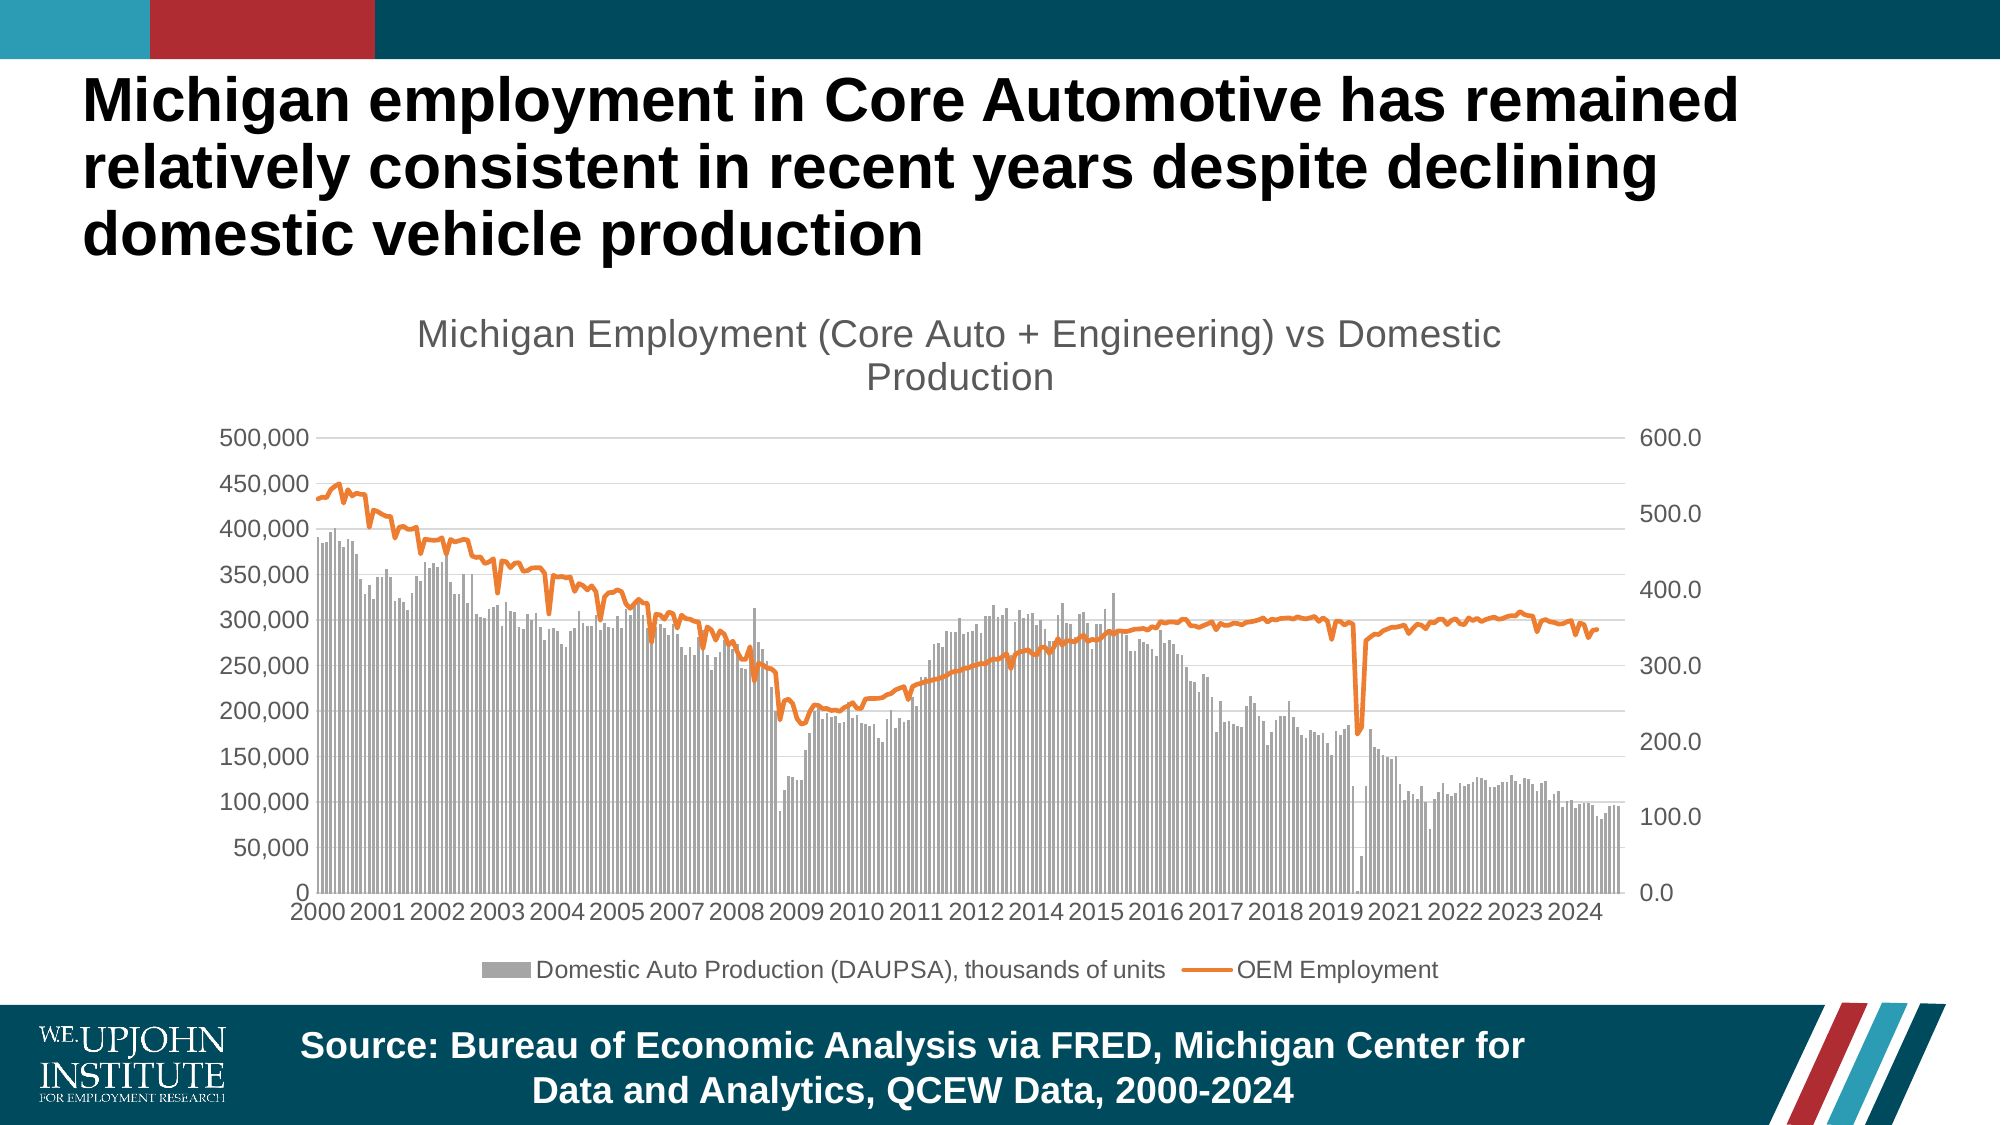

# Michigan employment in Core Automotive has remained relatively consistent in recent years despite declining domestic vehicle production

### Chart: Michigan Employment (Core Auto + Engineering) vs Domestic Production

| Category | Domestic Auto Production (DAUPSA), thousands of units | OEM Employment |
|---|---|---|
| 2000 | 469.3 | 432949.0 |
| 2000 | 461.2 | 434966.0 |
| 2000 | 462.3 | 434368.0 |
| 2000 | 475.4 | 443184.0 |
| 2000 | 481.2 | 446992.0 |
| 2000 | 464.0 | 449779.0 |
| 2000 | 455.3 | 428420.0 |
| 2000 | 466.3 | 443189.0 |
| 2000 | 464.1 | 436206.0 |
| 2000 | 445.8 | 439421.0 |
| 2000 | 413.1 | 438028.0 |
| 2000 | 393.2 | 437812.0 |
| 2001 | 405.9 | 401779.0 |
| 2001 | 387.5 | 420865.0 |
| 2001 | 416.0 | 419016.0 |
| 2001 | 416.0 | 416077.0 |
| 2001 | 427.2 | 413824.0 |
| 2001 | 415.9 | 413697.0 |
| 2001 | 384.7 | 389931.0 |
| 2001 | 387.8 | 401975.0 |
| 2001 | 382.7 | 402921.0 |
| 2001 | 371.9 | 399641.0 |
| 2001 | 395.3 | 399729.0 |
| 2001 | 417.9 | 402008.0 |
| 2002 | 410.9 | 372633.0 |
| 2002 | 436.3 | 388765.0 |
| 2002 | 428.4 | 388026.0 |
| 2002 | 434.0 | 387613.0 |
| 2002 | 429.0 | 387742.0 |
| 2002 | 435.7 | 390321.0 |
| 2002 | 451.6 | 372290.0 |
| 2002 | 409.2 | 388529.0 |
| 2002 | 393.9 | 385760.0 |
| 2002 | 394.1 | 387017.0 |
| 2002 | 419.4 | 388544.0 |
| 2002 | 381.3 | 387912.0 |
| 2003 | 420.4 | 370379.0 |
| 2003 | 367.3 | 368675.0 |
| 2003 | 363.1 | 369356.0 |
| 2003 | 362.3 | 362037.0 |
| 2003 | 373.8 | 363777.0 |
| 2003 | 376.4 | 367317.0 |
| 2003 | 378.8 | 329542.0 |
| 2003 | 351.4 | 365092.0 |
| 2003 | 383.0 | 364050.0 |
| 2003 | 370.6 | 357495.0 |
| 2003 | 370.2 | 362387.0 |
| 2003 | 350.6 | 363024.0 |
| 2004 | 348.1 | 353482.0 |
| 2004 | 367.0 | 354289.0 |
| 2004 | 359.4 | 357214.0 |
| 2004 | 368.3 | 357401.0 |
| 2004 | 350.2 | 357464.0 |
| 2004 | 333.5 | 351167.0 |
| 2004 | 347.0 | 306709.0 |
| 2004 | 349.2 | 349113.0 |
| 2004 | 345.4 | 347110.0 |
| 2004 | 328.2 | 347861.0 |
| 2004 | 324.1 | 346325.0 |
| 2004 | 345.3 | 347249.0 |
| 2005 | 348.5 | 331384.0 |
| 2005 | 370.8 | 339950.0 |
| 2005 | 354.8 | 337755.0 |
| 2005 | 351.5 | 332994.0 |
| 2005 | 350.8 | 337641.0 |
| 2005 | 365.9 | 330954.0 |
| 2005 | 346.5 | 299710.0 |
| 2005 | 354.8 | 325399.0 |
| 2005 | 350.4 | 330094.0 |
| 2005 | 349.3 | 330234.0 |
| 2005 | 364.8 | 333252.0 |
| 2005 | 348.3 | 331103.0 |
| 2006 | 374.5 | 317792.0 |
| 2006 | 366.4 | 312803.0 |
| 2006 | 377.7 | 318082.0 |
| 2006 | 381.7 | 322771.0 |
| 2006 | 366.1 | 318612.0 |
| 2006 | 348.9 | 318404.0 |
| 2006 | 330.8 | 275673.0 |
| 2006 | 350.4 | 306280.0 |
| 2006 | 354.7 | 305646.0 |
| 2006 | 349.4 | 300870.0 |
| 2006 | 339.3 | 308791.0 |
| 2006 | 354.6 | 307098.0 |
| 2007 | 340.5 | 291074.0 |
| 2007 | 324.3 | 305396.0 |
| 2007 | 313.6 | 301590.0 |
| 2007 | 323.8 | 300855.0 |
| 2007 | 313.1 | 298554.0 |
| 2007 | 336.7 | 297780.0 |
| 2007 | 346.0 | 268468.0 |
| 2007 | 312.6 | 292487.0 |
| 2007 | 293.6 | 289048.0 |
| 2007 | 310.2 | 277783.0 |
| 2007 | 317.7 | 288105.0 |
| 2007 | 333.3 | 284315.0 |
| 2008 | 328.6 | 272627.0 |
| 2008 | 320.6 | 276699.0 |
| 2008 | 327.5 | 265354.0 |
| 2008 | 295.4 | 256765.0 |
| 2008 | 295.2 | 256662.0 |
| 2008 | 312.4 | 270657.0 |
| 2008 | 375.4 | 232789.0 |
| 2008 | 330.8 | 252590.0 |
| 2008 | 320.6 | 250698.0 |
| 2008 | 305.2 | 247037.0 |
| 2008 | 270.9 | 246422.0 |
| 2008 | 239.2 | 242178.0 |
| 2009 | 107.5 | 190210.0 |
| 2009 | 135.4 | 211164.0 |
| 2009 | 154.0 | 213006.0 |
| 2009 | 152.8 | 208097.0 |
| 2009 | 148.6 | 191645.0 |
| 2009 | 148.3 | 185584.0 |
| 2009 | 188.6 | 187061.0 |
| 2009 | 210.7 | 199539.0 |
| 2009 | 239.8 | 206766.0 |
| 2009 | 243.8 | 206063.0 |
| 2009 | 228.7 | 202577.0 |
| 2009 | 236.1 | 202752.0 |
| 2010 | 231.5 | 200577.0 |
| 2010 | 232.1 | 201082.0 |
| 2010 | 224.0 | 199692.0 |
| 2010 | 224.4 | 203668.0 |
| 2010 | 251.0 | 205858.0 |
| 2010 | 230.3 | 209274.0 |
| 2010 | 234.5 | 203016.0 |
| 2010 | 223.9 | 202713.0 |
| 2010 | 222.0 | 213205.0 |
| 2010 | 219.0 | 213815.0 |
| 2010 | 221.7 | 213787.0 |
| 2010 | 203.9 | 213853.0 |
| 2011 | 198.9 | 214756.0 |
| 2011 | 229.3 | 217849.0 |
| 2011 | 240.3 | 219218.0 |
| 2011 | 217.1 | 223162.0 |
| 2011 | 230.2 | 225129.0 |
| 2011 | 224.7 | 226806.0 |
| 2011 | 227.9 | 212463.0 |
| 2011 | 257.7 | 226827.0 |
| 2011 | 246.5 | 229279.0 |
| 2011 | 283.6 | 230421.0 |
| 2011 | 284.2 | 232281.0 |
| 2011 | 306.3 | 232937.0 |
| 2012 | 327.1 | 234685.0 |
| 2012 | 328.3 | 235261.0 |
| 2012 | 324.3 | 237241.0 |
| 2012 | 345.2 | 239072.0 |
| 2012 | 343.1 | 242356.0 |
| 2012 | 343.0 | 243660.0 |
| 2012 | 361.4 | 243947.0 |
| 2012 | 340.3 | 246844.0 |
| 2012 | 343.8 | 247070.0 |
| 2012 | 344.6 | 249621.0 |
| 2012 | 353.5 | 250492.0 |
| 2012 | 342.6 | 252317.0 |
| 2013 | 365.2 | 251580.0 |
| 2013 | 364.6 | 255323.0 |
| 2013 | 379.7 | 257129.0 |
| 2013 | 363.1 | 256707.0 |
| 2013 | 365.7 | 259629.0 |
| 2013 | 375.2 | 263027.0 |
| 2013 | 312.6 | 246464.0 |
| 2013 | 357.0 | 262240.0 |
| 2013 | 372.3 | 264788.0 |
| 2013 | 361.6 | 265675.0 |
| 2013 | 367.0 | 267401.0 |
| 2013 | 368.9 | 263056.0 |
| 2014 | 352.3 | 261220.0 |
| 2014 | 359.6 | 269812.0 |
| 2014 | 347.3 | 270185.0 |
| 2014 | 332.2 | 263274.0 |
| 2014 | 331.6 | 269511.0 |
| 2014 | 366.5 | 279571.0 |
| 2014 | 382.3 | 272308.0 |
| 2014 | 355.6 | 277242.0 |
| 2014 | 354.1 | 276881.0 |
| 2014 | 336.9 | 275948.0 |
| 2014 | 367.8 | 280202.0 |
| 2014 | 370.3 | 283279.0 |
| 2015 | 355.9 | 276361.0 |
| 2015 | 320.6 | 278674.0 |
| 2015 | 353.9 | 277663.0 |
| 2015 | 353.9 | 279684.0 |
| 2015 | 374.0 | 284262.0 |
| 2015 | 340.5 | 288138.0 |
| 2015 | 395.1 | 284027.0 |
| 2015 | 348.1 | 288166.0 |
| 2015 | 343.8 | 287772.0 |
| 2015 | 339.4 | 287314.0 |
| 2015 | 318.1 | 288621.0 |
| 2015 | 318.6 | 290027.0 |
| 2016 | 333.9 | 290071.0 |
| 2016 | 330.4 | 290786.0 |
| 2016 | 328.0 | 288714.0 |
| 2016 | 321.6 | 292787.0 |
| 2016 | 311.5 | 290946.0 |
| 2016 | 346.1 | 298467.0 |
| 2016 | 329.5 | 296424.0 |
| 2016 | 332.4 | 297834.0 |
| 2016 | 327.3 | 297919.0 |
| 2016 | 314.4 | 296825.0 |
| 2016 | 312.7 | 300863.0 |
| 2016 | 297.8 | 300600.0 |
| 2017 | 279.3 | 293730.0 |
| 2017 | 278.1 | 293508.0 |
| 2017 | 264.1 | 291746.0 |
| 2017 | 287.9 | 293910.0 |
| 2017 | 283.7 | 295810.0 |
| 2017 | 257.2 | 298065.0 |
| 2017 | 212.1 | 289147.0 |
| 2017 | 252.9 | 296313.0 |
| 2017 | 225.1 | 294020.0 |
| 2017 | 225.8 | 294365.0 |
| 2017 | 222.1 | 296408.0 |
| 2017 | 219.9 | 296159.0 |
| 2018 | 217.8 | 294629.0 |
| 2018 | 246.3 | 297391.0 |
| 2018 | 259.3 | 297912.0 |
| 2018 | 249.4 | 299001.0 |
| 2018 | 233.1 | 300282.0 |
| 2018 | 226.1 | 302375.0 |
| 2018 | 195.0 | 297747.0 |
| 2018 | 212.2 | 300902.0 |
| 2018 | 226.9 | 300055.0 |
| 2018 | 232.9 | 301598.0 |
| 2018 | 233.0 | 302030.0 |
| 2018 | 253.0 | 302391.0 |
| 2019 | 231.1 | 300986.0 |
| 2019 | 218.6 | 303552.0 |
| 2019 | 208.3 | 302008.0 |
| 2019 | 204.1 | 301263.0 |
| 2019 | 213.8 | 302481.0 |
| 2019 | 212.1 | 304013.0 |
| 2019 | 207.3 | 298477.0 |
| 2019 | 211.0 | 302395.0 |
| 2019 | 197.8 | 298934.0 |
| 2019 | 181.1 | 278477.0 |
| 2019 | 213.1 | 298843.0 |
| 2019 | 207.8 | 298528.0 |
| 2020 | 215.3 | 294520.0 |
| 2020 | 220.6 | 297536.0 |
| 2020 | 140.2 | 295470.0 |
| 2020 | 1.7 | 174636.0 |
| 2020 | 48.4 | 182235.0 |
| 2020 | 141.1 | 277293.0 |
| 2020 | 215.1 | 281163.0 |
| 2020 | 192.1 | 284431.0 |
| 2020 | 189.3 | 284076.0 |
| 2020 | 182.0 | 288122.0 |
| 2020 | 178.9 | 290032.0 |
| 2020 | 176.2 | 292038.0 |
| 2021 | 179.5 | 291997.0 |
| 2021 | 143.7 | 293148.0 |
| 2021 | 122.2 | 294631.0 |
| 2021 | 134.5 | 284991.0 |
| 2021 | 130.5 | 290853.0 |
| 2021 | 123.4 | 295491.0 |
| 2021 | 140.3 | 294319.0 |
| 2021 | 119.9 | 290338.0 |
| 2021 | 83.3 | 297851.0 |
| 2021 | 123.8 | 296910.0 |
| 2021 | 132.2 | 300776.0 |
| 2021 | 144.1 | 300928.0 |
| 2022 | 130.6 | 295023.0 |
| 2022 | 127.5 | 299521.0 |
| 2022 | 131.9 | 301435.0 |
| 2022 | 144.1 | 295947.0 |
| 2022 | 140.1 | 294810.0 |
| 2022 | 142.7 | 302435.0 |
| 2022 | 145.9 | 299429.0 |
| 2022 | 152.0 | 301876.0 |
| 2022 | 150.4 | 298262.0 |
| 2022 | 148.4 | 300437.0 |
| 2022 | 139.5 | 302108.0 |
| 2022 | 139.4 | 303222.0 |
| 2023 | 141.2 | 300851.0 |
| 2023 | 145.7 | 301713.0 |
| 2023 | 146.4 | 303763.0 |
| 2023 | 155.0 | 304799.0 |
| 2023 | 147.1 | 304448.0 |
| 2023 | 143.4 | 309381.0 |
| 2023 | 151.6 | 306144.0 |
| 2023 | 150.0 | 304722.0 |
| 2023 | 142.7 | 304451.0 |
| 2023 | 133.7 | 286960.0 |
| 2023 | 143.9 | 298875.0 |
| 2023 | 147.3 | 300605.0 |
| 2024 | 122.4 | 298080.0 |
| 2024 | 130.5 | 297363.0 |
| 2024 | 134.3 | 295649.0 |
| 2024 | 113.1 | 295781.0 |
| 2024 | 120.5 | 298050.0 |
| 2024 | 122.3 | 299423.0 |
| 2024 | 111.4 | 283492.0 |
| 2024 | 116.9 | 296775.0 |
| 2024 | 117.7 | 294968.0 |
| 2024 | 118.1 | 280368.0 |
| 2024 | 115.6 | 288661.0 |
| 2024 | 100.4 | 289556.0 |
| 2025 | 96.6 | None |
| 2025 | 104.5 | None |
| 2025 | 114.6 | None |
| 2025 | 115.6 | None |
| 2025 | 114.2 | None |
| 2025 | None | None |
Source: Bureau of Economic Analysis via FRED, Michigan Center for Data and Analytics, QCEW Data, 2000-2024